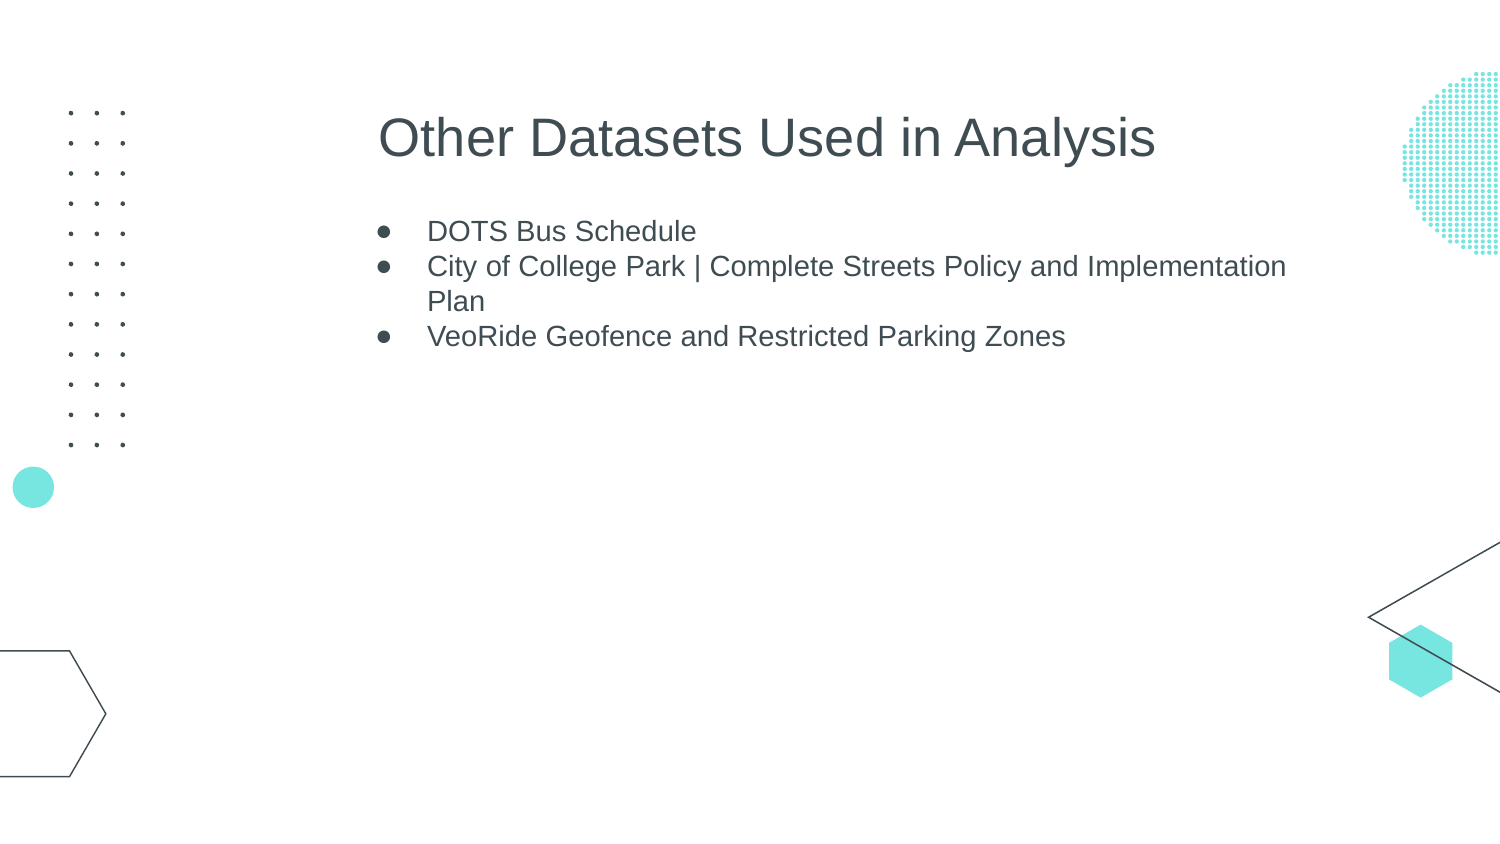

Other Datasets Used in Analysis
DOTS Bus Schedule
City of College Park | Complete Streets Policy and Implementation Plan
VeoRide Geofence and Restricted Parking Zones